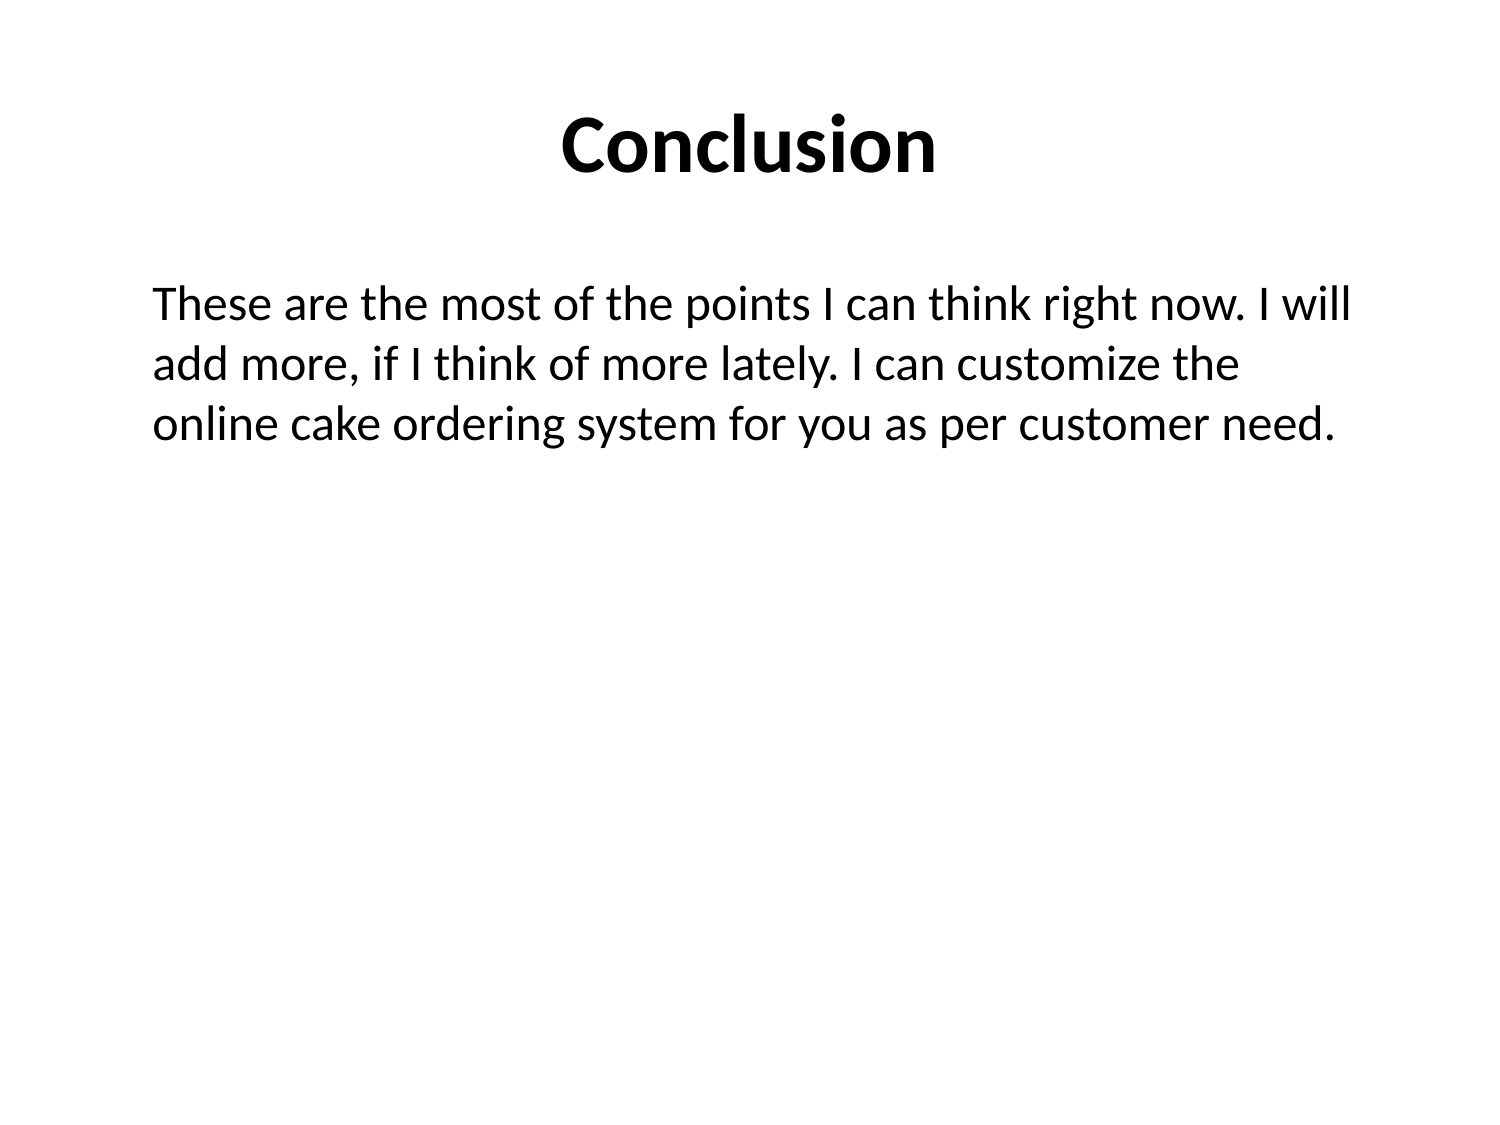

# Conclusion
These are the most of the points I can think right now. I will add more, if I think of more lately. I can customize the online cake ordering system for you as per customer need.